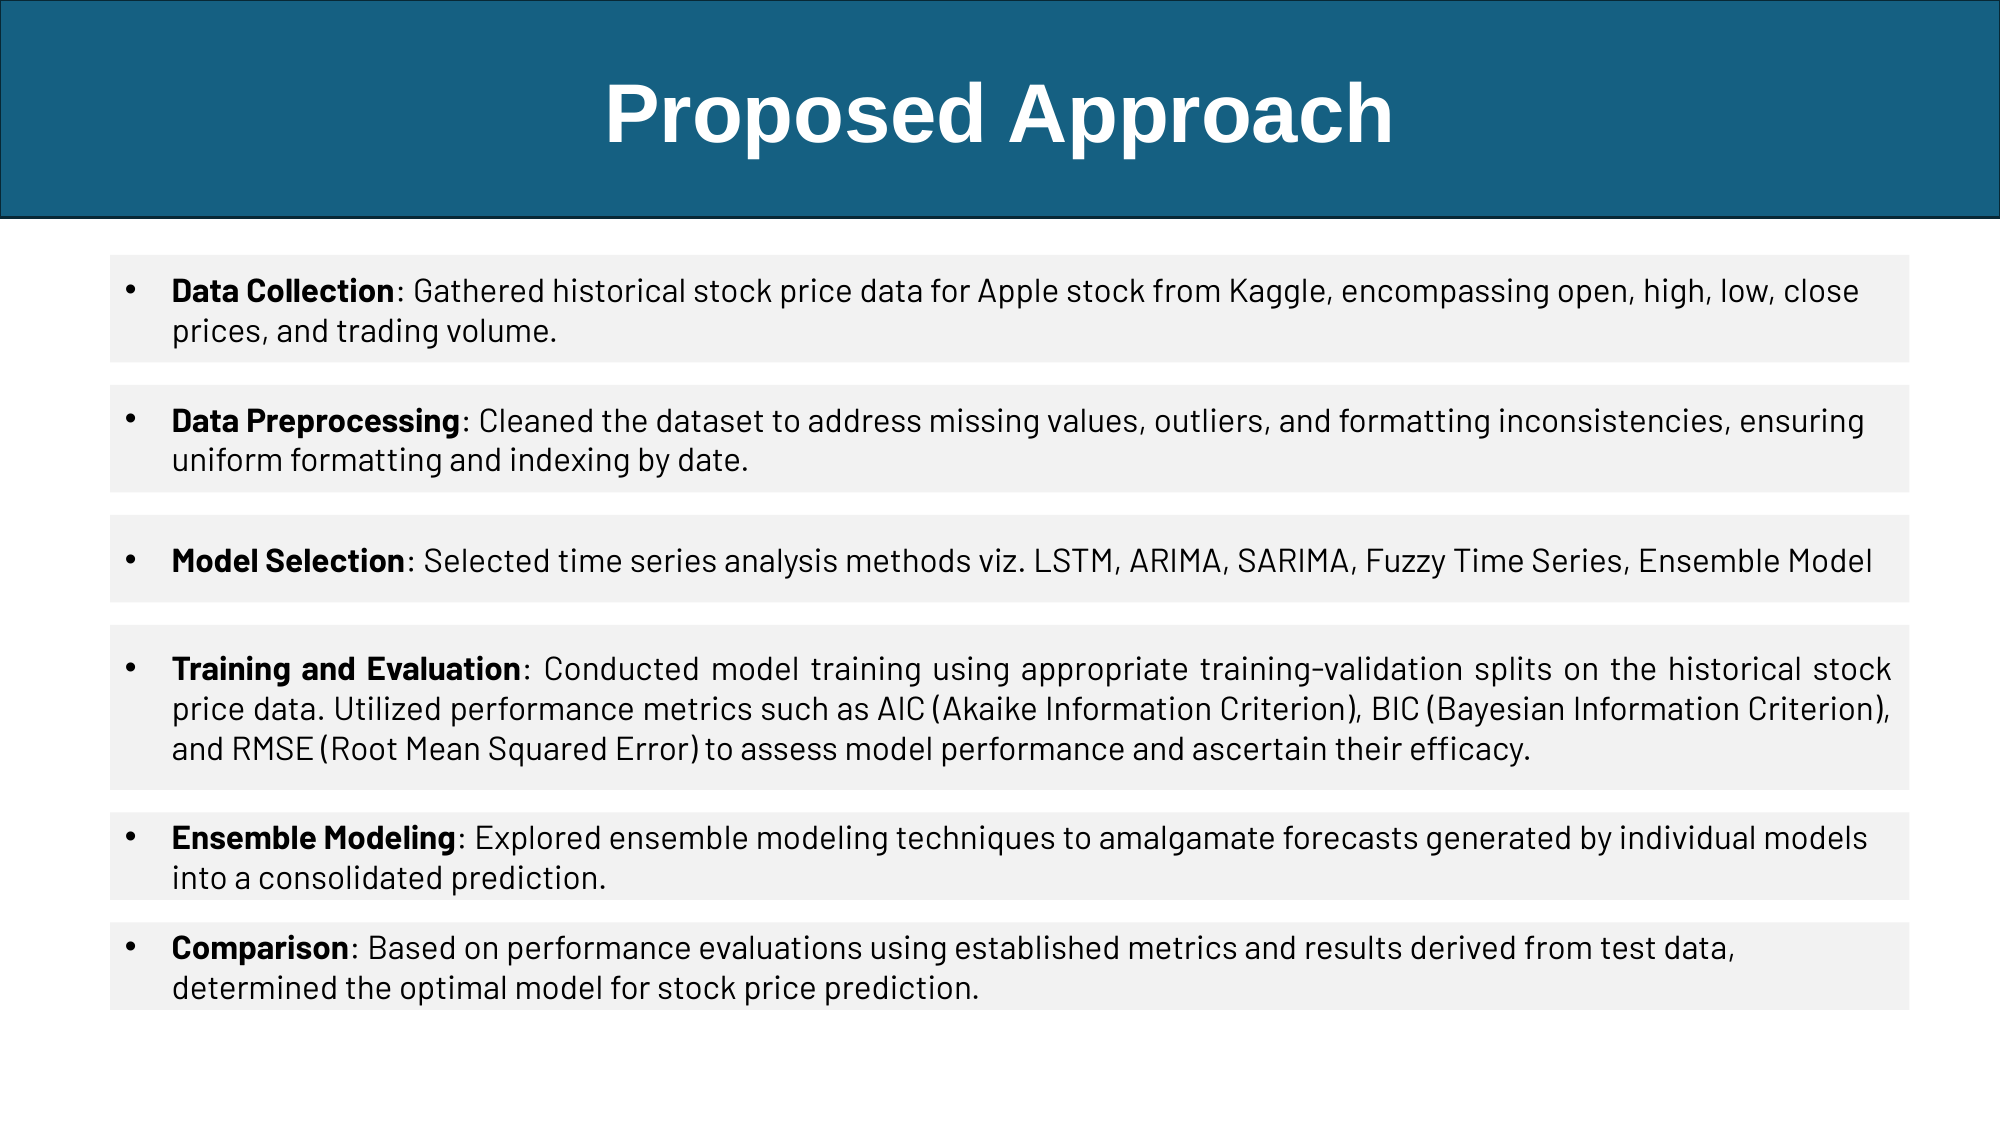

Proposed Approach
Data Collection: Gathered historical stock price data for Apple stock from Kaggle, encompassing open, high, low, close prices, and trading volume.
Data Preprocessing: Cleaned the dataset to address missing values, outliers, and formatting inconsistencies, ensuring uniform formatting and indexing by date.
Model Selection: Selected time series analysis methods viz. LSTM, ARIMA, SARIMA, Fuzzy Time Series, Ensemble Model
Training and Evaluation: Conducted model training using appropriate training-validation splits on the historical stock price data. Utilized performance metrics such as AIC (Akaike Information Criterion), BIC (Bayesian Information Criterion), and RMSE (Root Mean Squared Error) to assess model performance and ascertain their efficacy.
Ensemble Modeling: Explored ensemble modeling techniques to amalgamate forecasts generated by individual models into a consolidated prediction.
Comparison: Based on performance evaluations using established metrics and results derived from test data, determined the optimal model for stock price prediction.